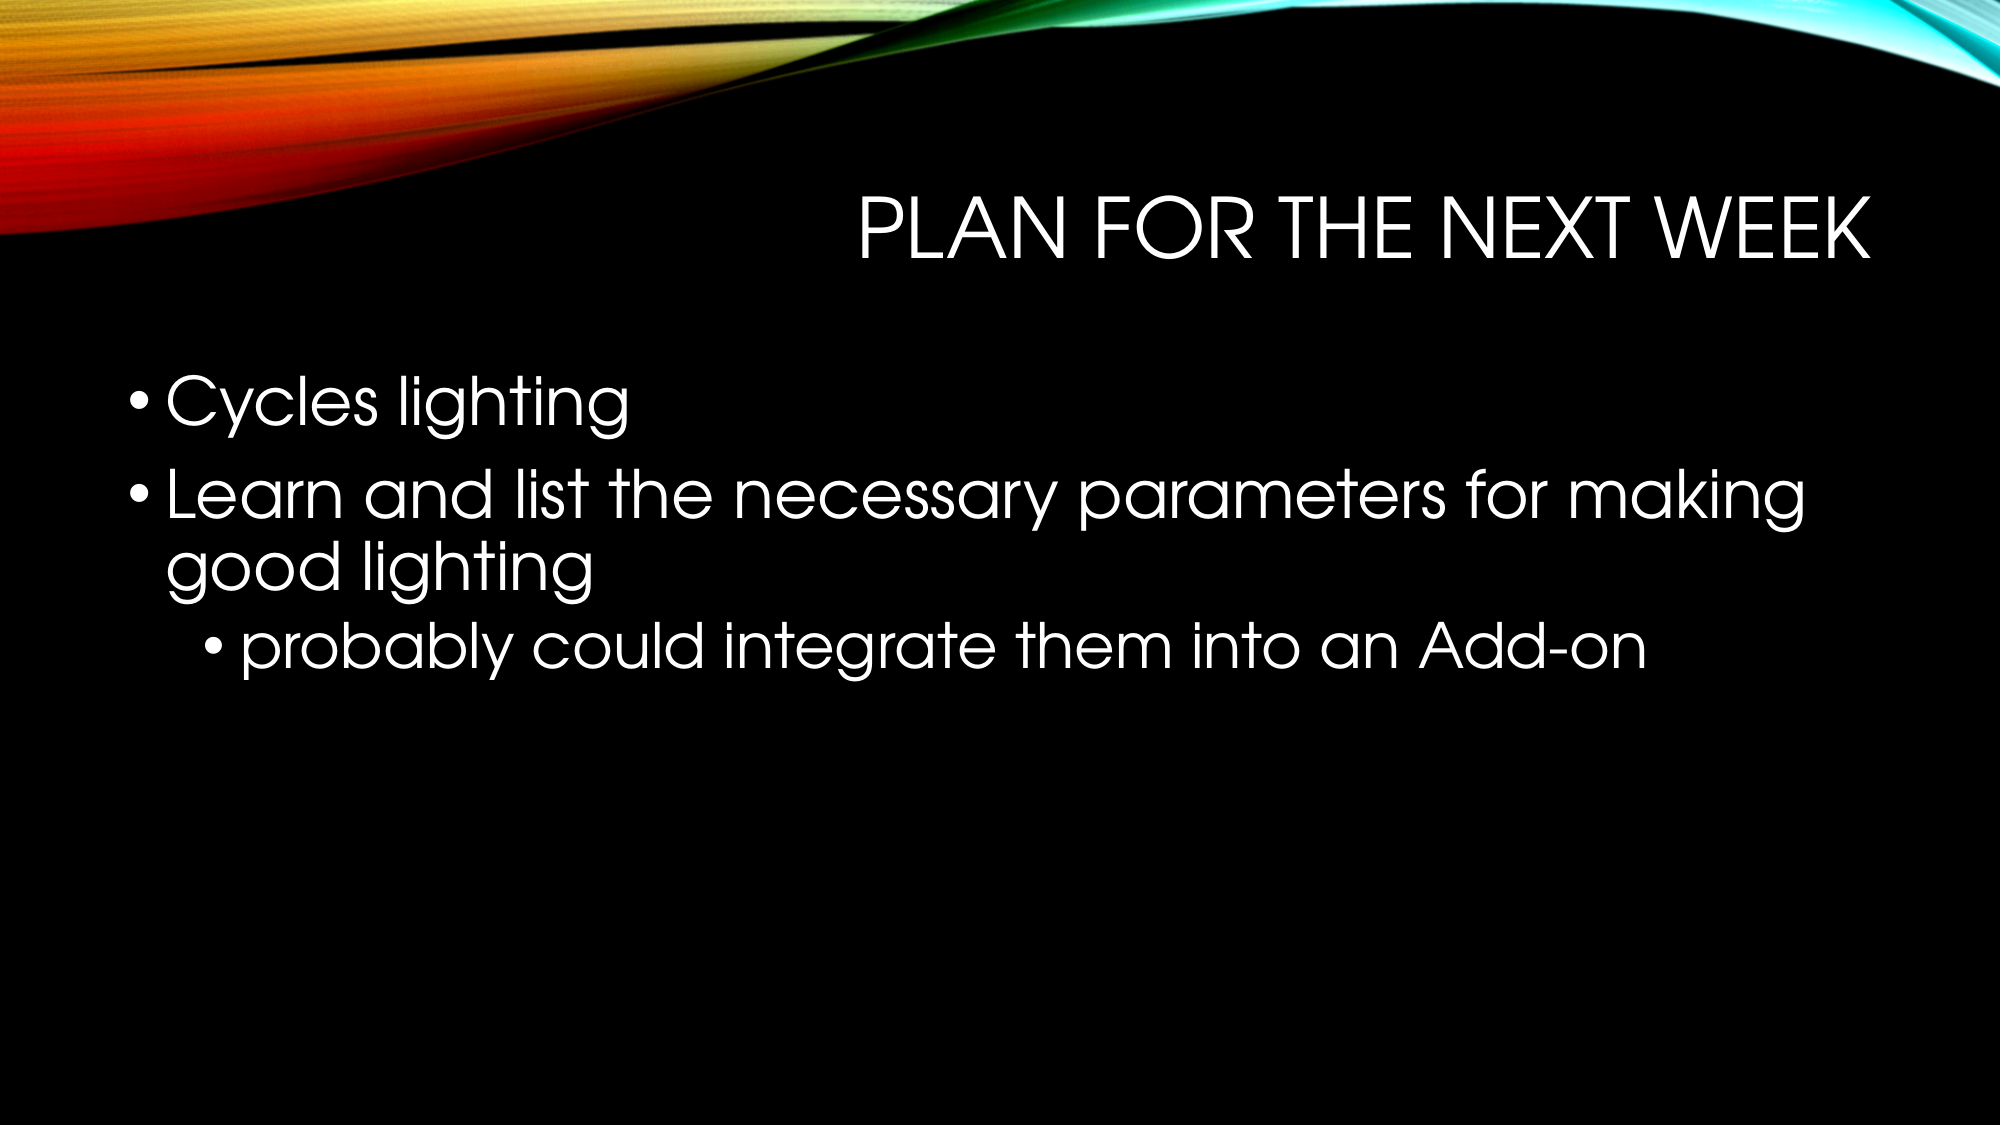

# Plan for the next week
Cycles lighting
Learn and list the necessary parameters for making good lighting
probably could integrate them into an Add-on